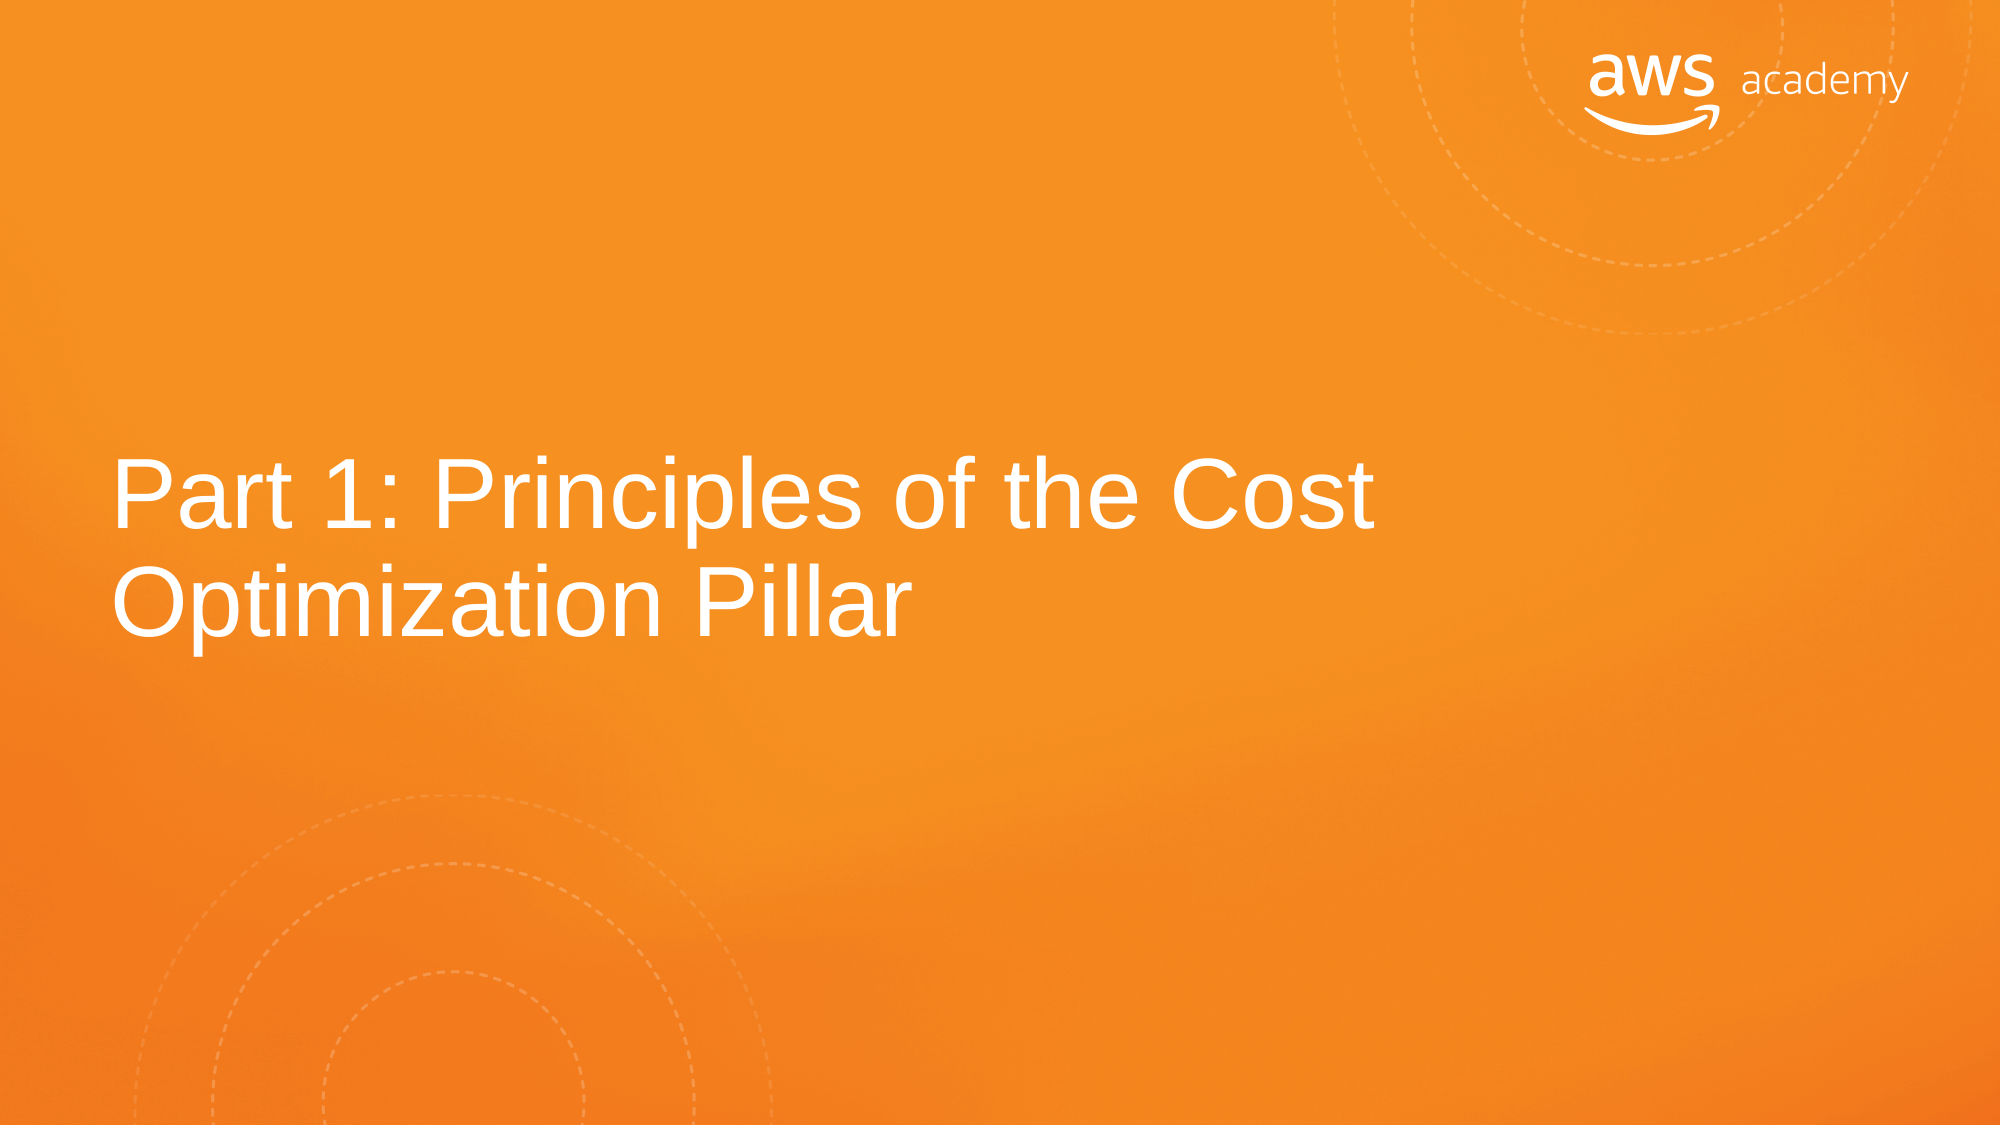

# Part 1: Principles of the Cost Optimization Pillar